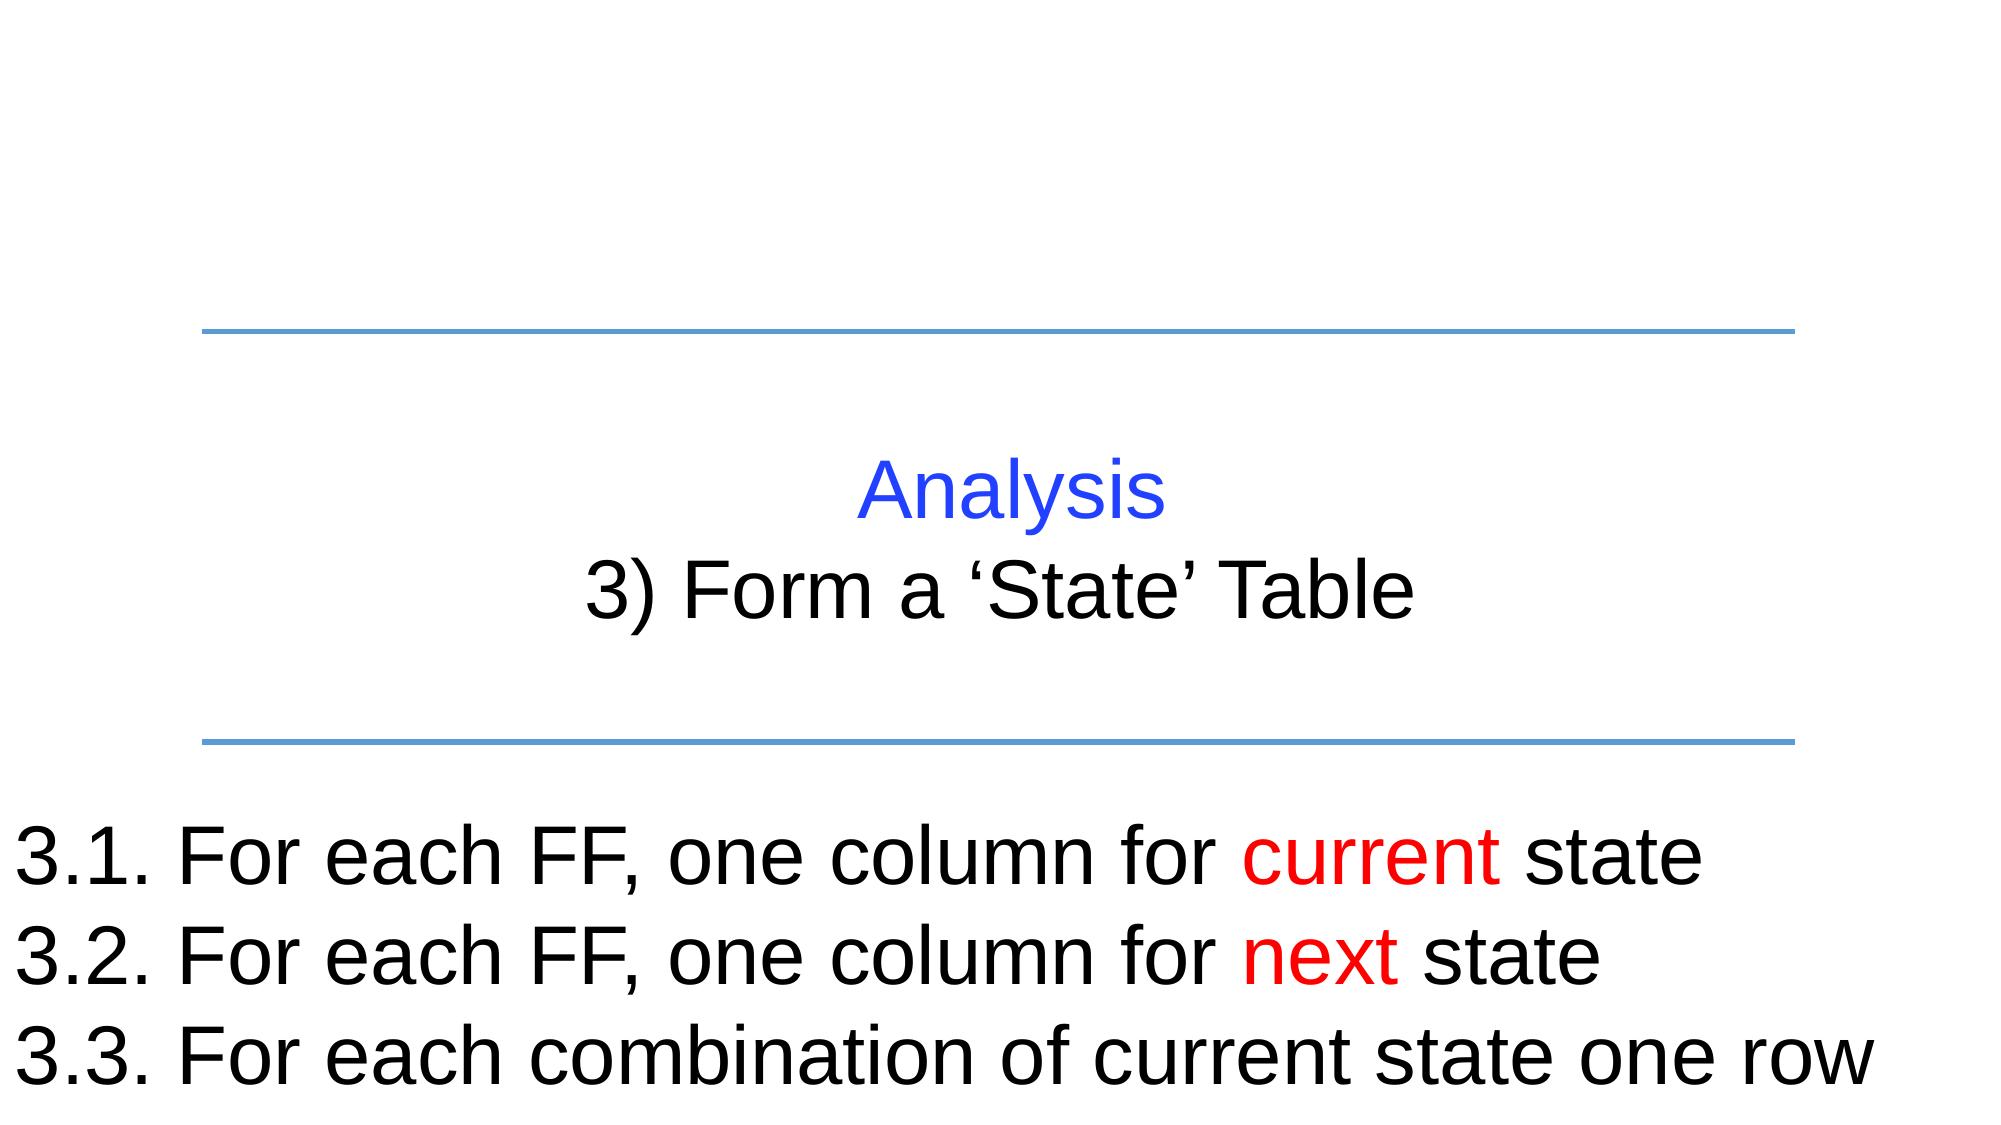

Analysis
3) Form a ‘State’ Table
3.1. For each FF, one column for current state
3.2. For each FF, one column for next state
3.3. For each combination of current state one row